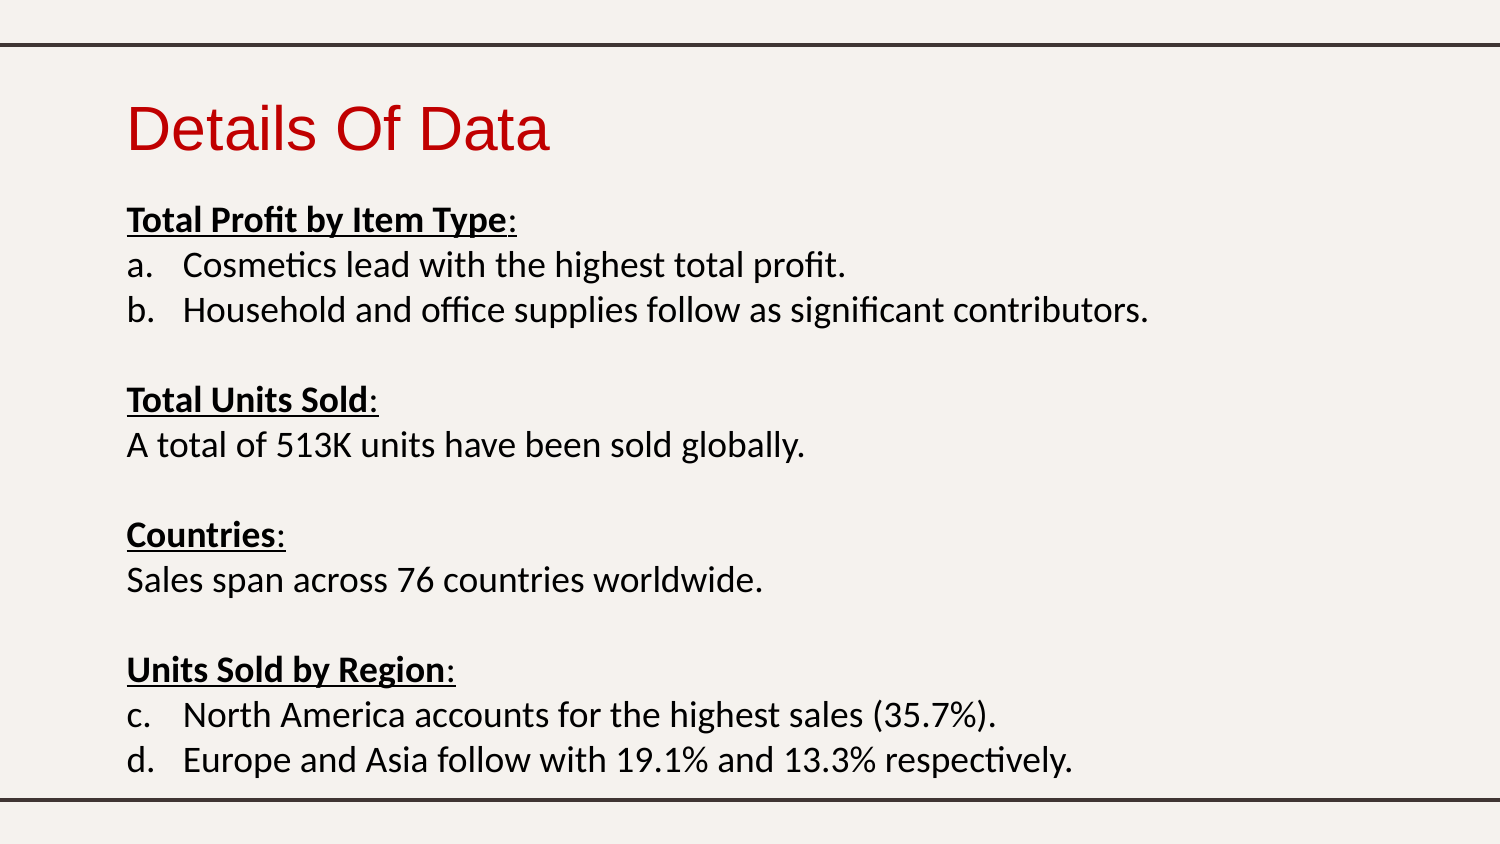

# Details Of Data
Total Profit by Item Type:
Cosmetics lead with the highest total profit.
Household and office supplies follow as significant contributors.

Total Units Sold:
A total of 513K units have been sold globally.

Countries:
Sales span across 76 countries worldwide.

Units Sold by Region:
North America accounts for the highest sales (35.7%).
Europe and Asia follow with 19.1% and 13.3% respectively.